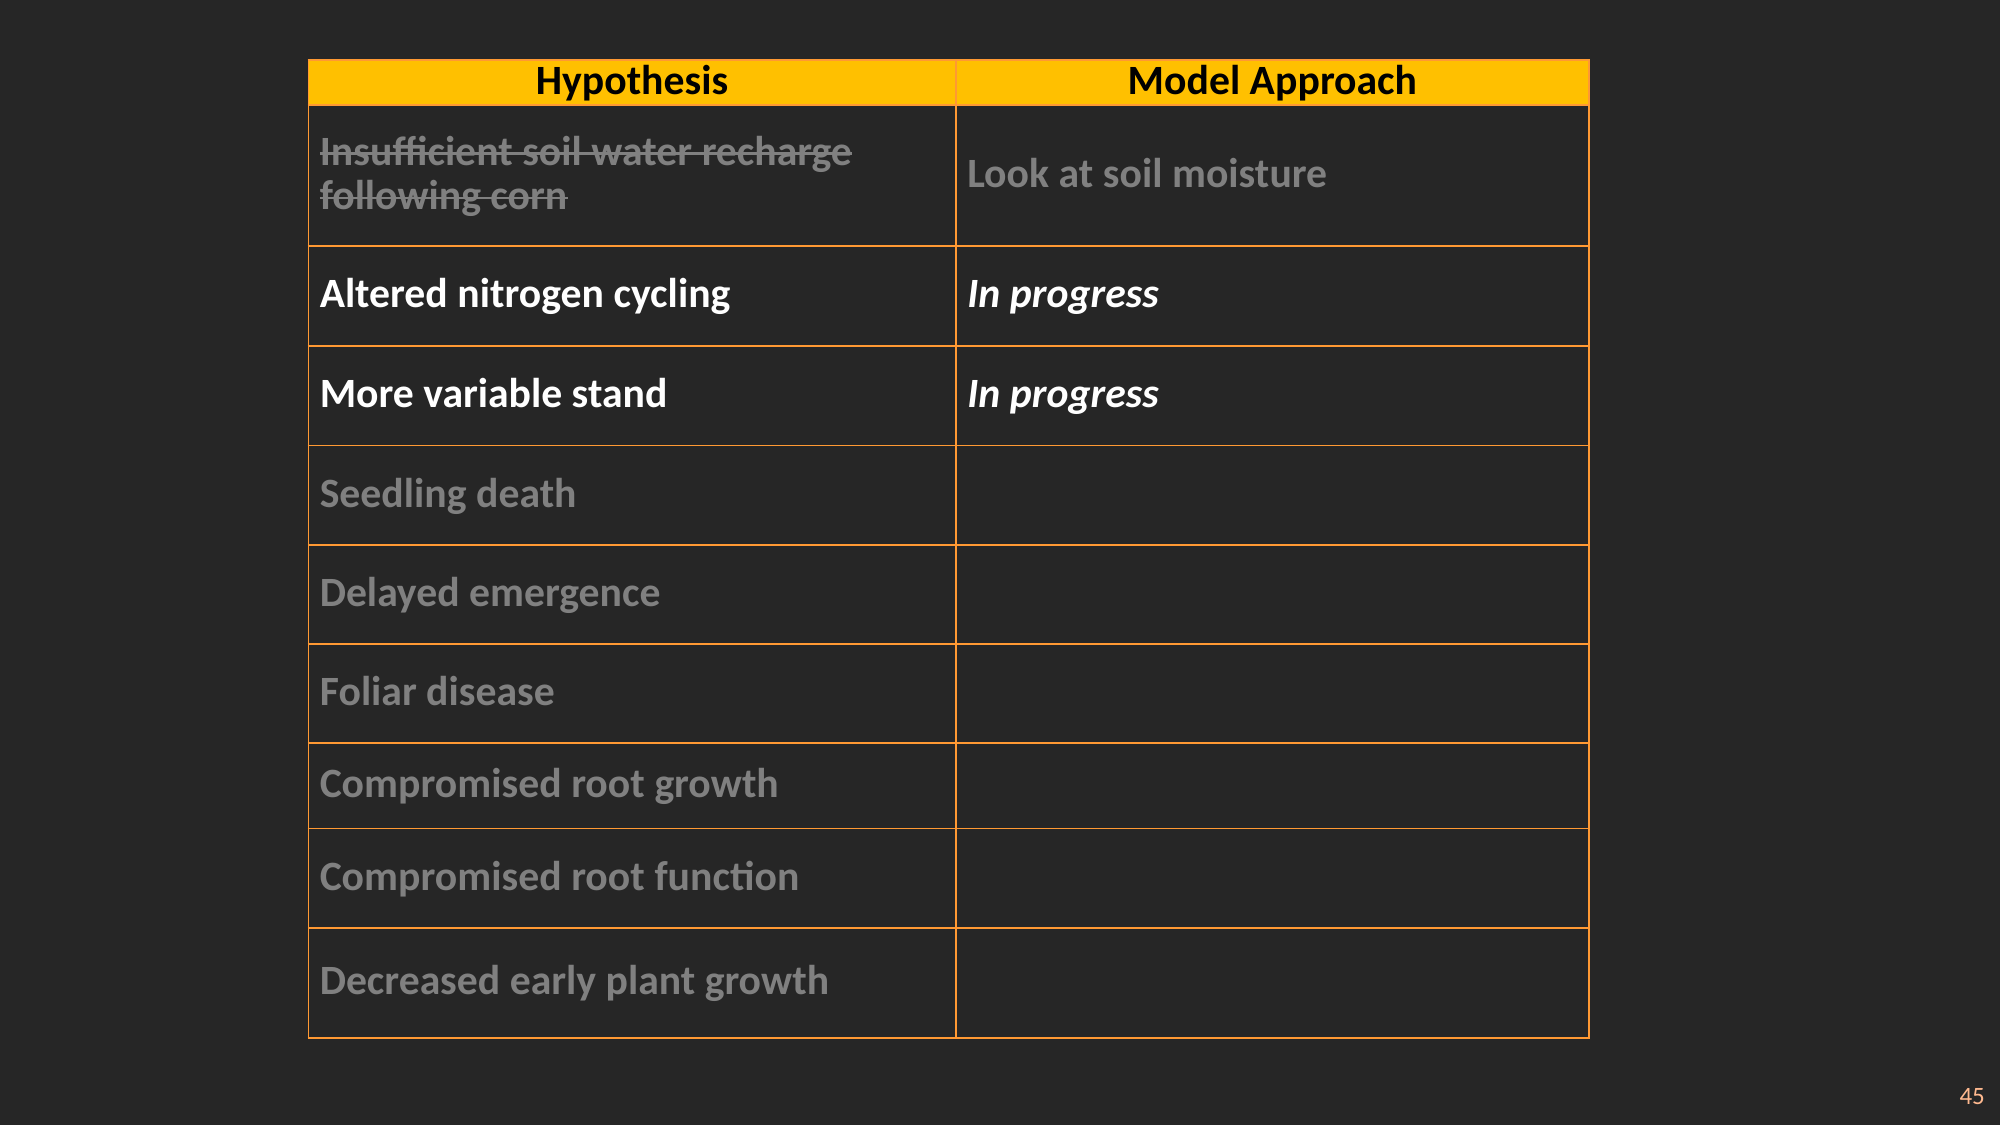

| Hypothesis | Model Approach |
| --- | --- |
| Insufficient soil water recharge following corn | Look at soil moisture |
| Altered nitrogen cycling | In progress |
| More variable stand | In progress |
| Seedling death |  |
| Delayed emergence |  |
| Foliar disease |  |
| Compromised root growth |  |
| Compromised root function |  |
| Decreased early plant growth |  |
45